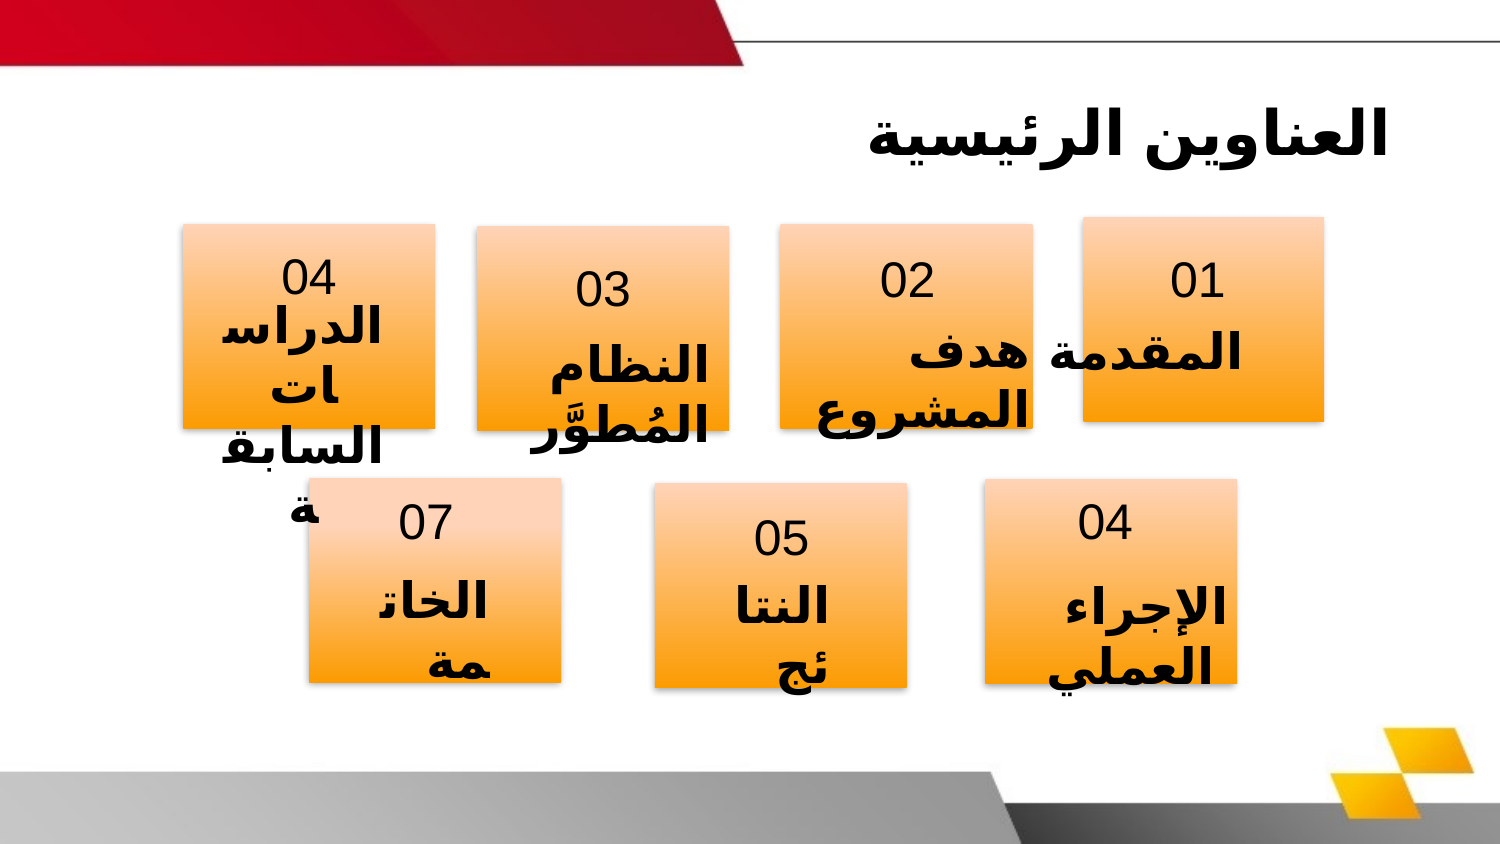

العناوين الرئيسية

04
02
01
03
الدراسات السابقة
هدف المشروع
المقدمة

النظام المُطوَّر

07
04
05
الخاتمة
النتائج
الإجراء العملي